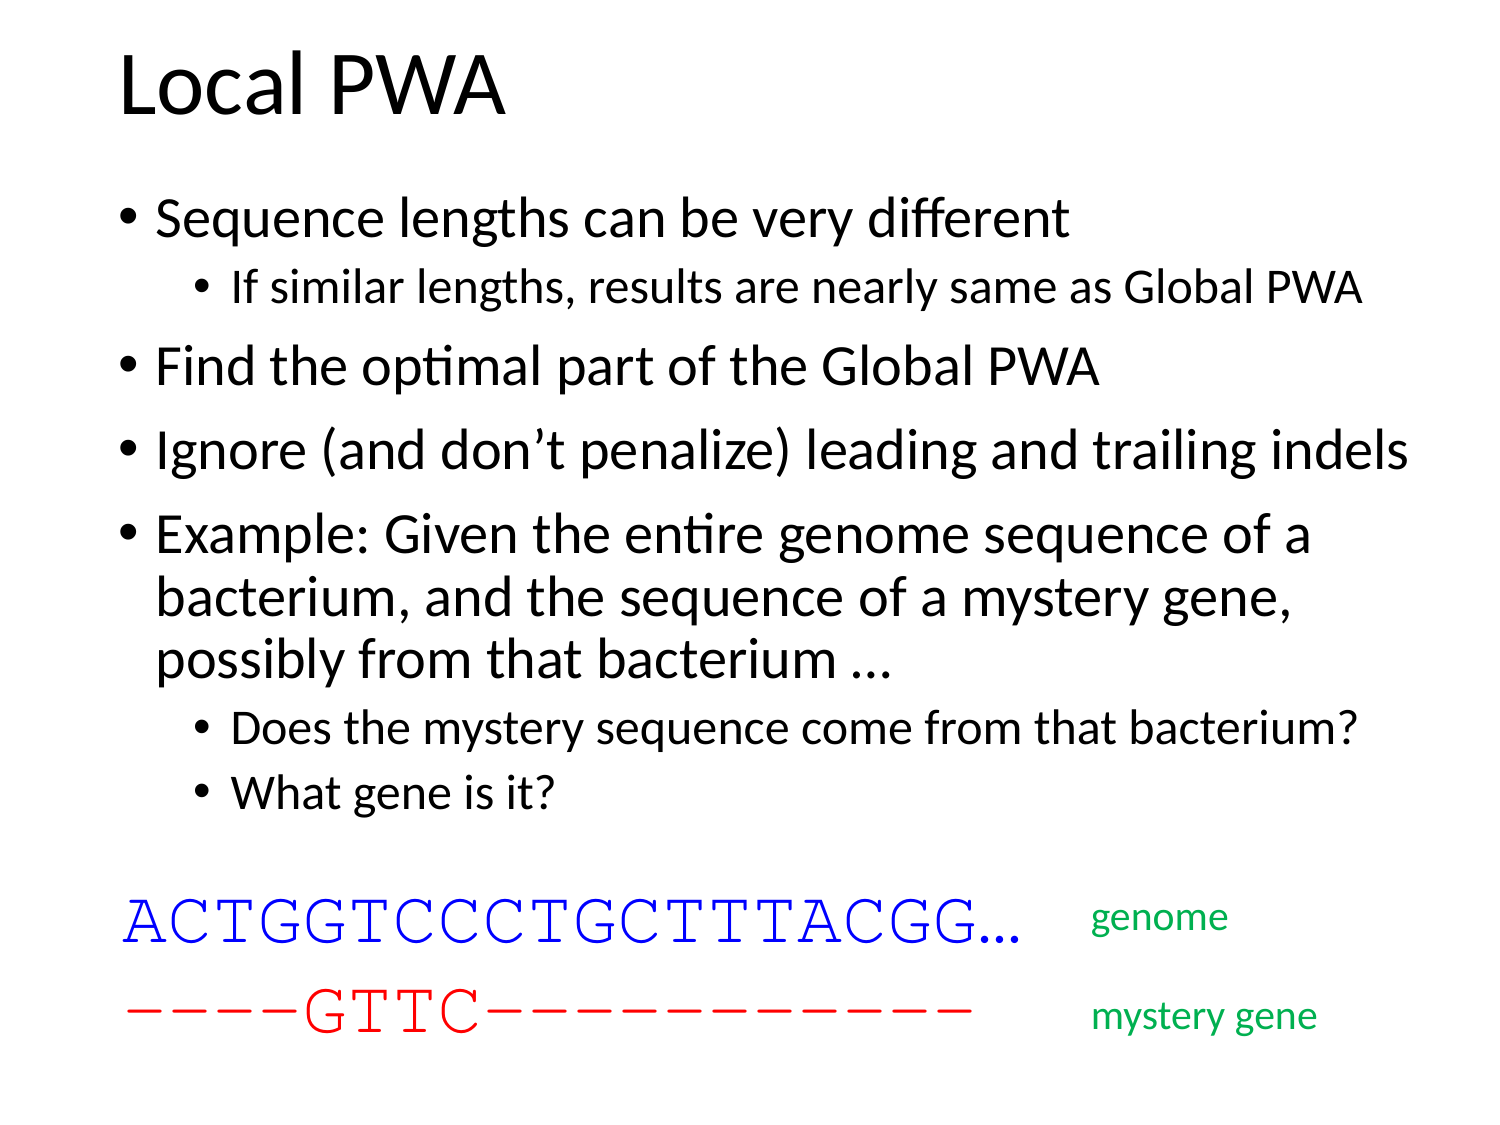

# Local PWA
Sequence lengths can be very different
If similar lengths, results are nearly same as Global PWA
Find the optimal part of the Global PWA
Ignore (and don’t penalize) leading and trailing indels
Example: Given the entire genome sequence of a bacterium, and the sequence of a mystery gene, possibly from that bacterium …
Does the mystery sequence come from that bacterium?
What gene is it?

ACTGGTCCCTGCTTTACGG…
----GTTC-----------
genome

mystery gene